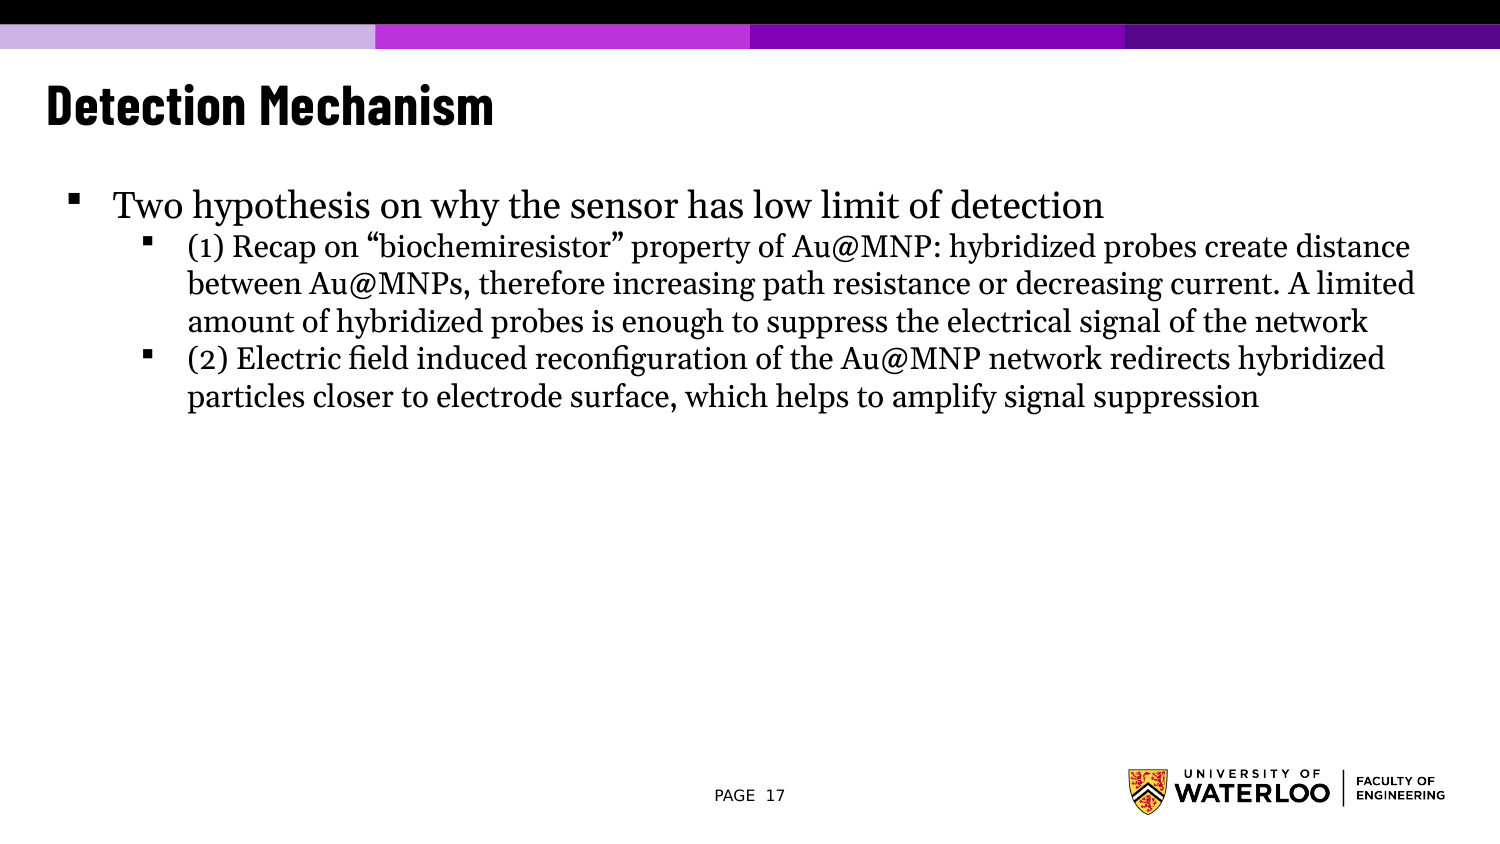

# Detection Mechanism
Two hypothesis on why the sensor has low limit of detection
(1) Recap on “biochemiresistor” property of Au@MNP: hybridized probes create distance between Au@MNPs, therefore increasing path resistance or decreasing current. A limited amount of hybridized probes is enough to suppress the electrical signal of the network
(2) Electric field induced reconfiguration of the Au@MNP network redirects hybridized particles closer to electrode surface, which helps to amplify signal suppression

PAGE  17